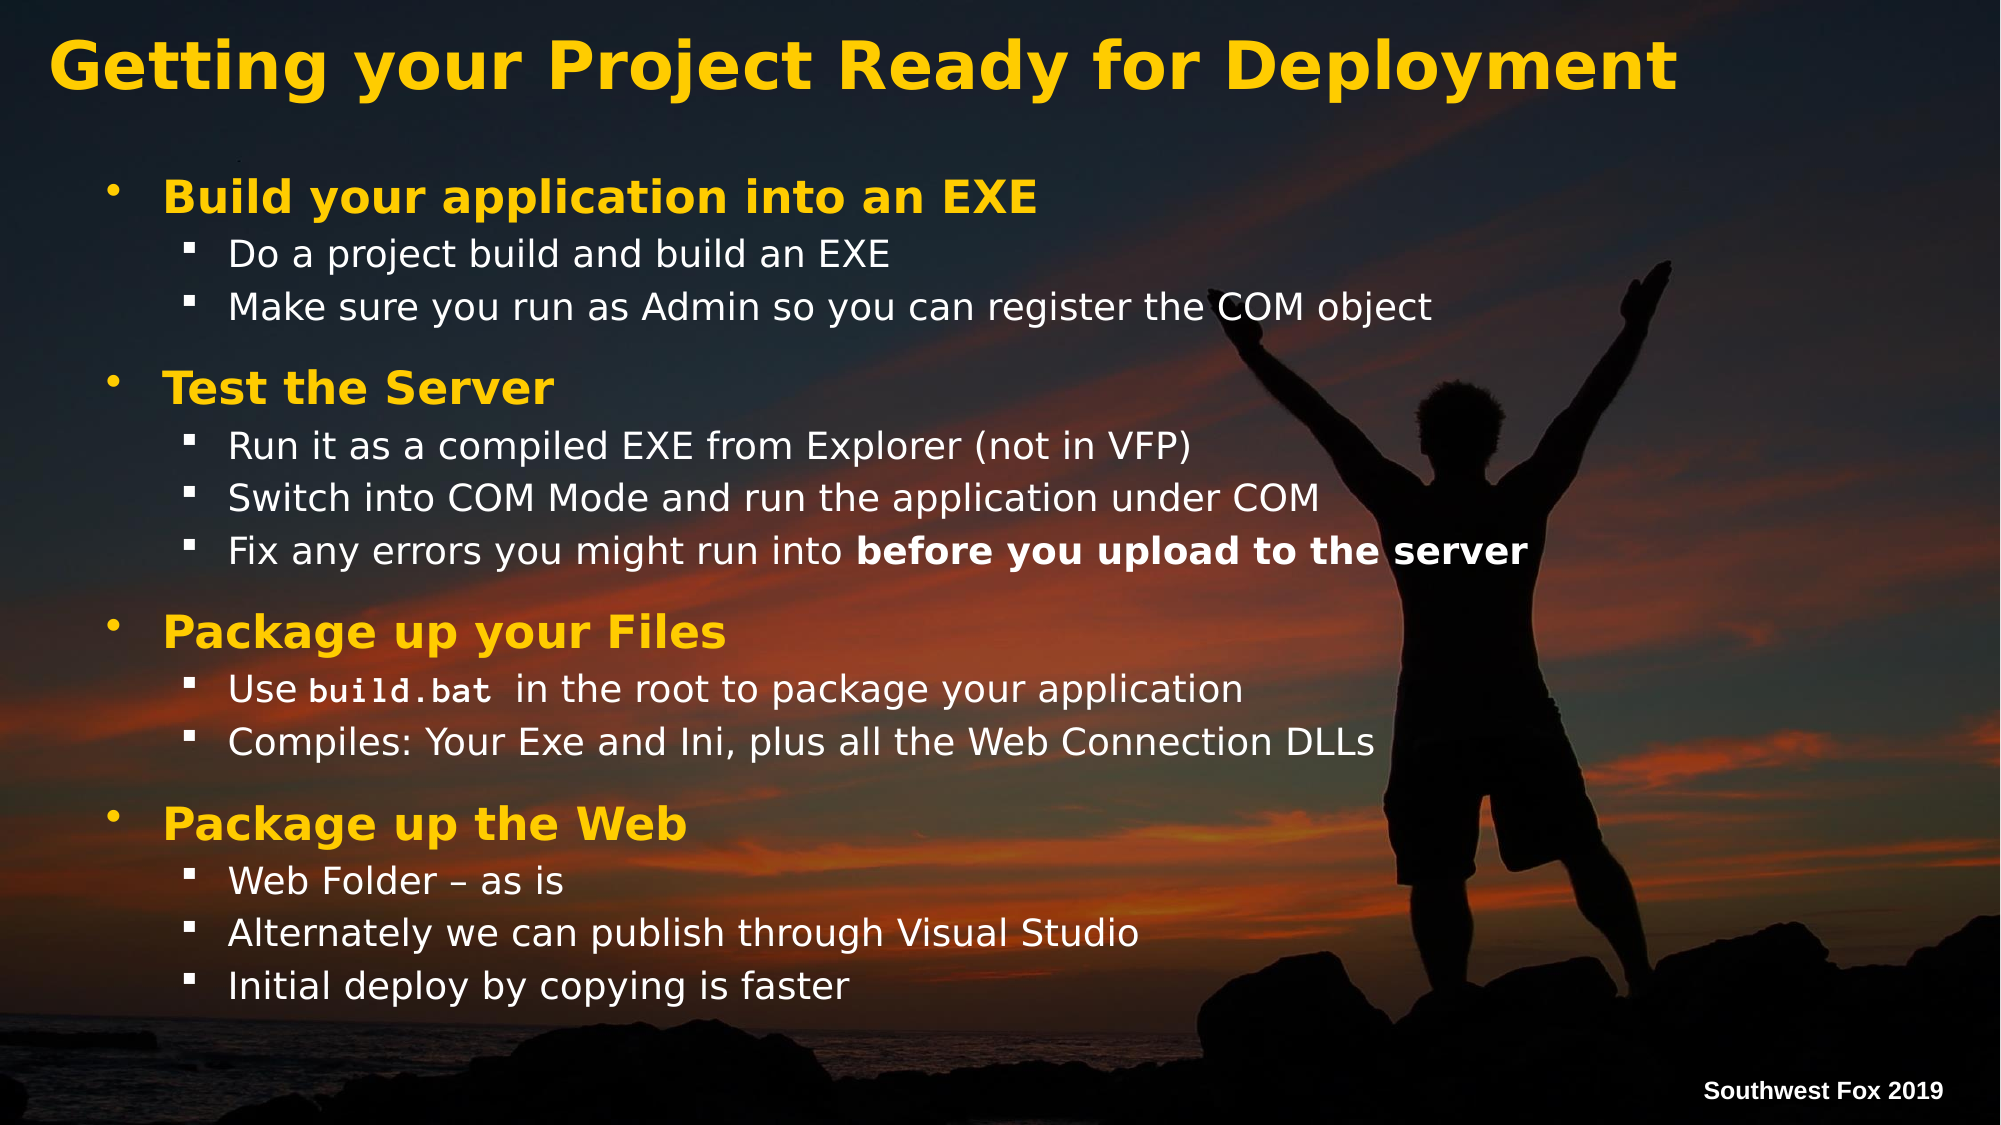

# Getting your Project Ready for Deployment
Build your application into an EXE
Do a project build and build an EXE
Make sure you run as Admin so you can register the COM object
Test the Server
Run it as a compiled EXE from Explorer (not in VFP)
Switch into COM Mode and run the application under COM
Fix any errors you might run into before you upload to the server
Package up your Files
Use build.bat in the root to package your application
Compiles: Your Exe and Ini, plus all the Web Connection DLLs
Package up the Web
Web Folder – as is
Alternately we can publish through Visual Studio
Initial deploy by copying is faster